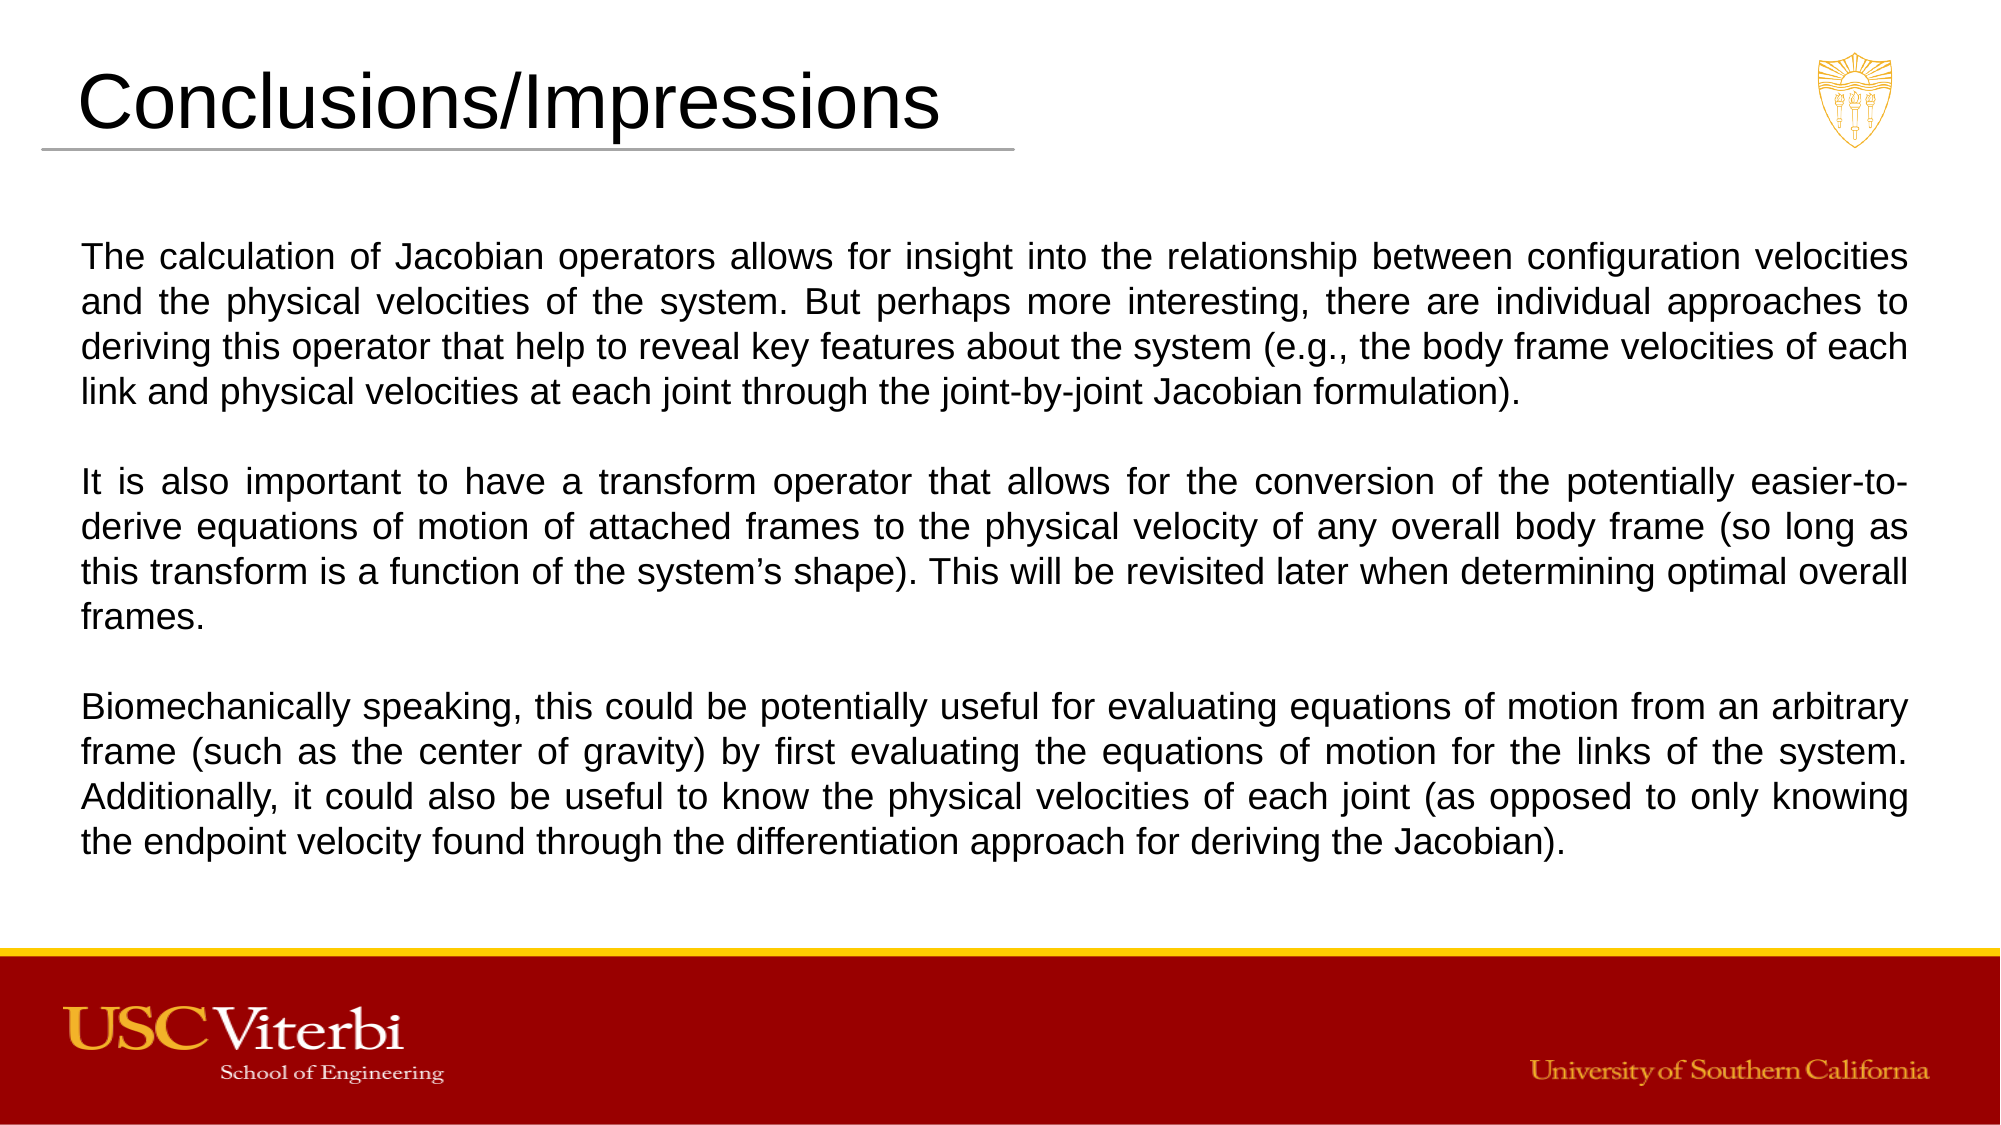

Conclusions/Impressions
The calculation of Jacobian operators allows for insight into the relationship between configuration velocities and the physical velocities of the system. But perhaps more interesting, there are individual approaches to deriving this operator that help to reveal key features about the system (e.g., the body frame velocities of each link and physical velocities at each joint through the joint-by-joint Jacobian formulation).

It is also important to have a transform operator that allows for the conversion of the potentially easier-to-derive equations of motion of attached frames to the physical velocity of any overall body frame (so long as this transform is a function of the system’s shape). This will be revisited later when determining optimal overall frames.

Biomechanically speaking, this could be potentially useful for evaluating equations of motion from an arbitrary frame (such as the center of gravity) by first evaluating the equations of motion for the links of the system. Additionally, it could also be useful to know the physical velocities of each joint (as opposed to only knowing the endpoint velocity found through the differentiation approach for deriving the Jacobian).